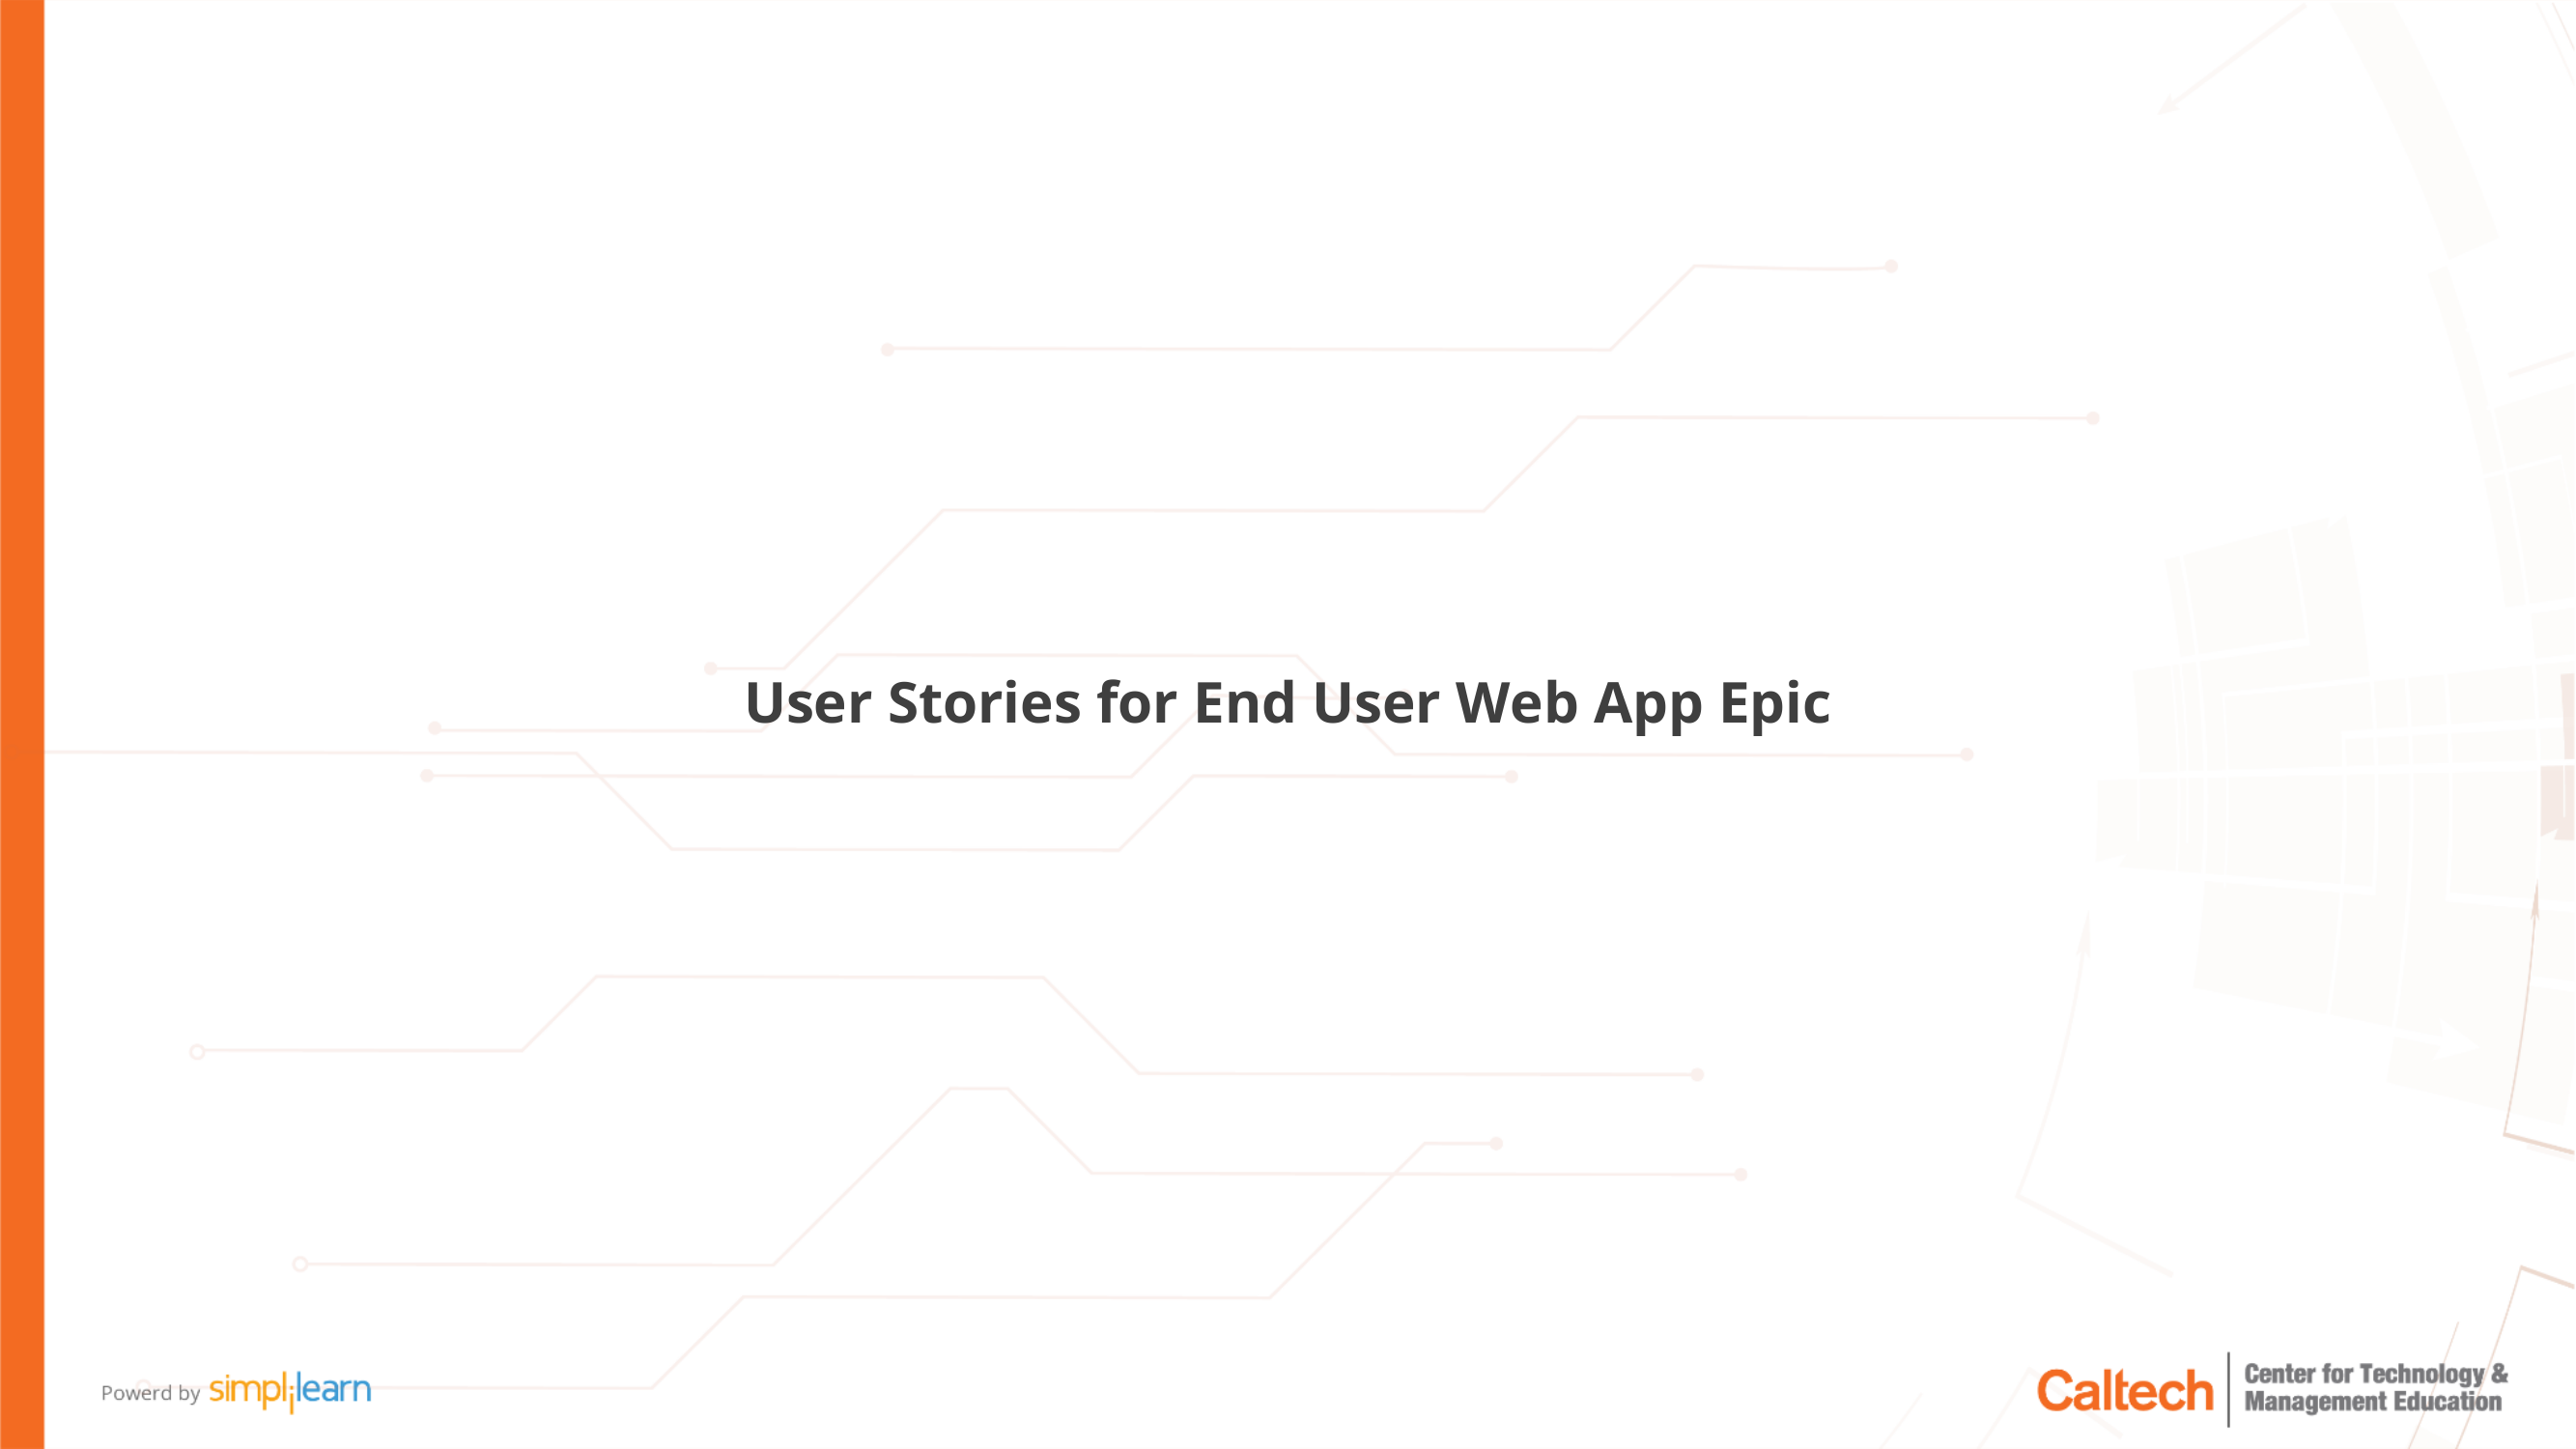

User Stories for End User Web App Epic